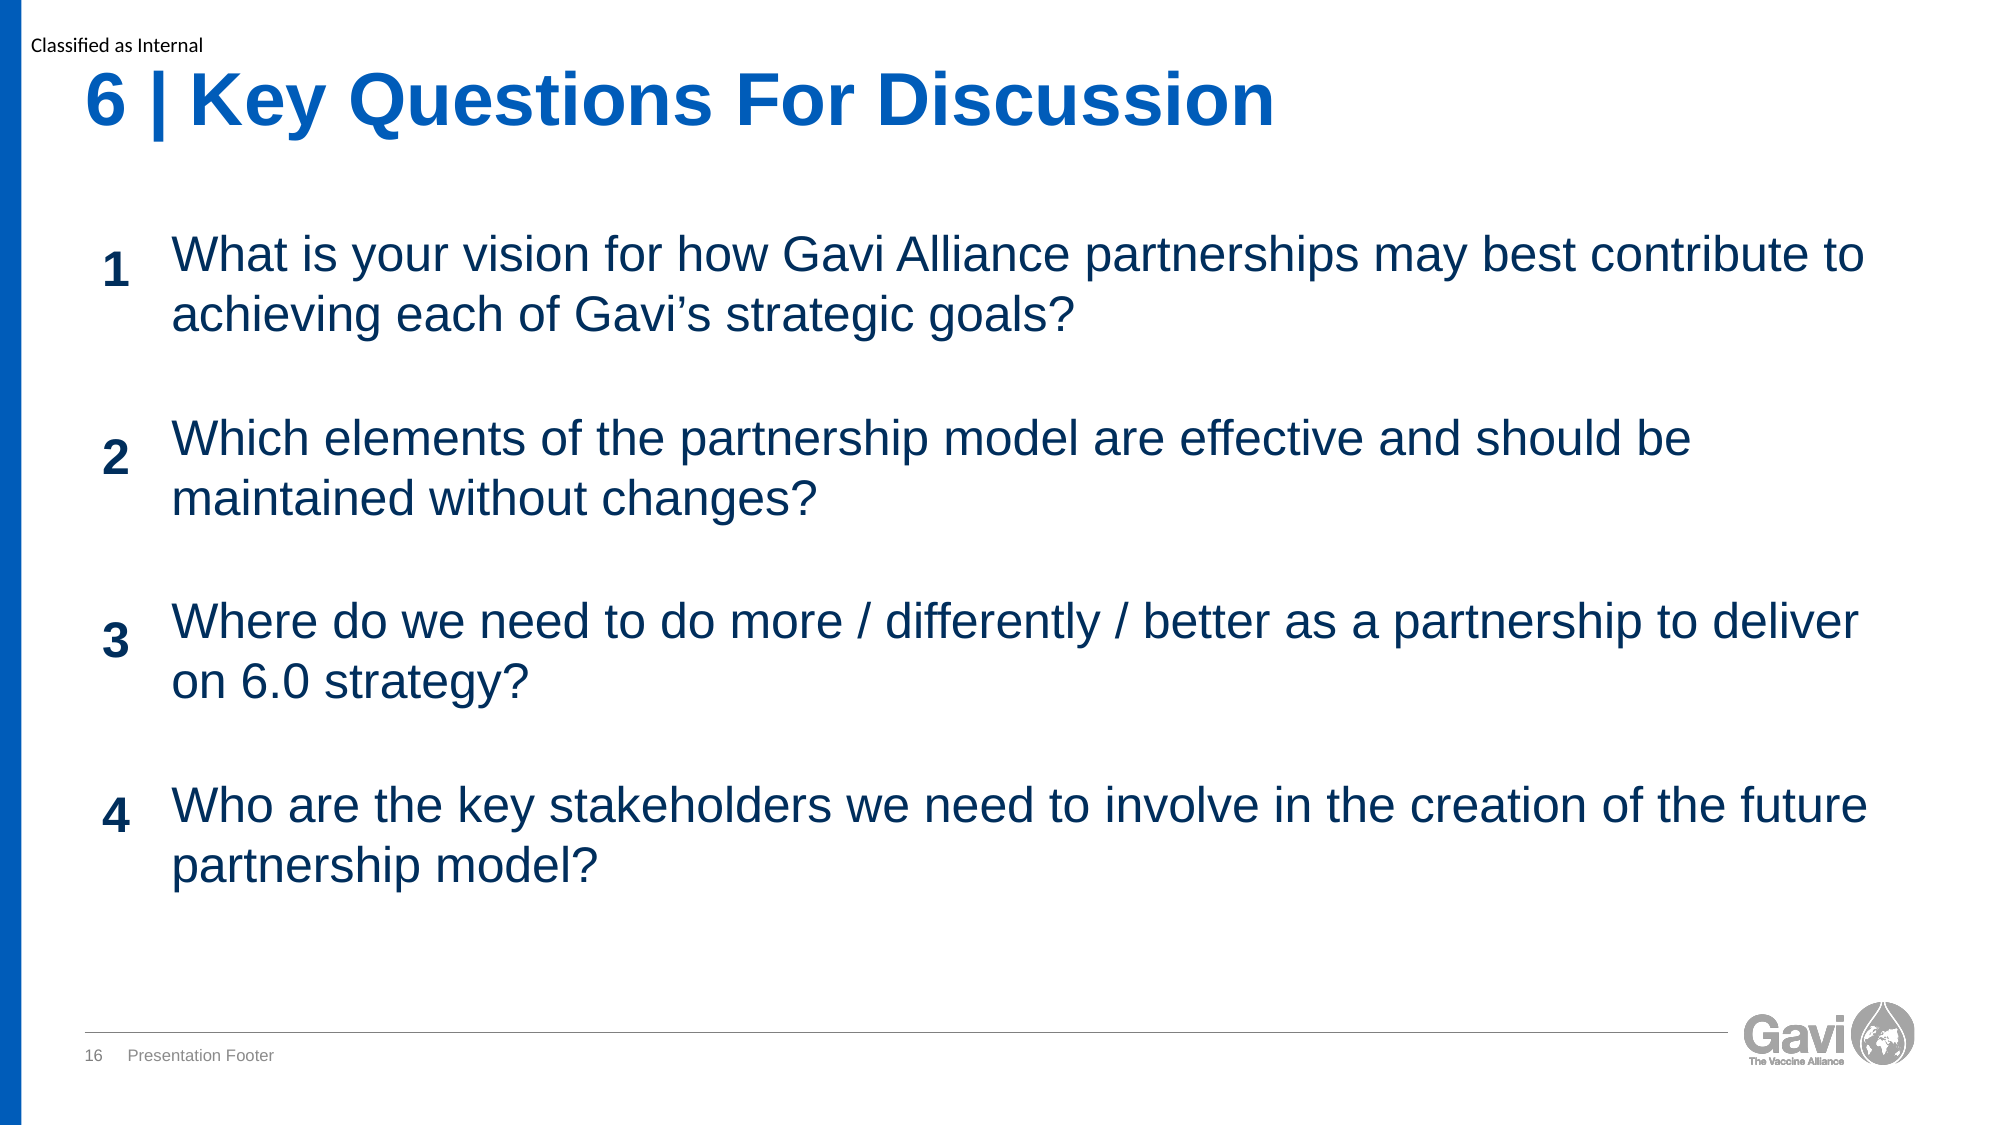

# 6 | Key Questions For Discussion

What is your vision for how Gavi Alliance partnerships may best contribute to achieving each of Gavi’s strategic goals?​
1
Which elements of the partnership model are effective and should be maintained without changes?​
2
Where do we need to do more / differently / better as a partnership to deliver on 6.0 strategy?​
3
Who are the key stakeholders we need to involve in the creation of the future partnership model?
4
16
Presentation Footer